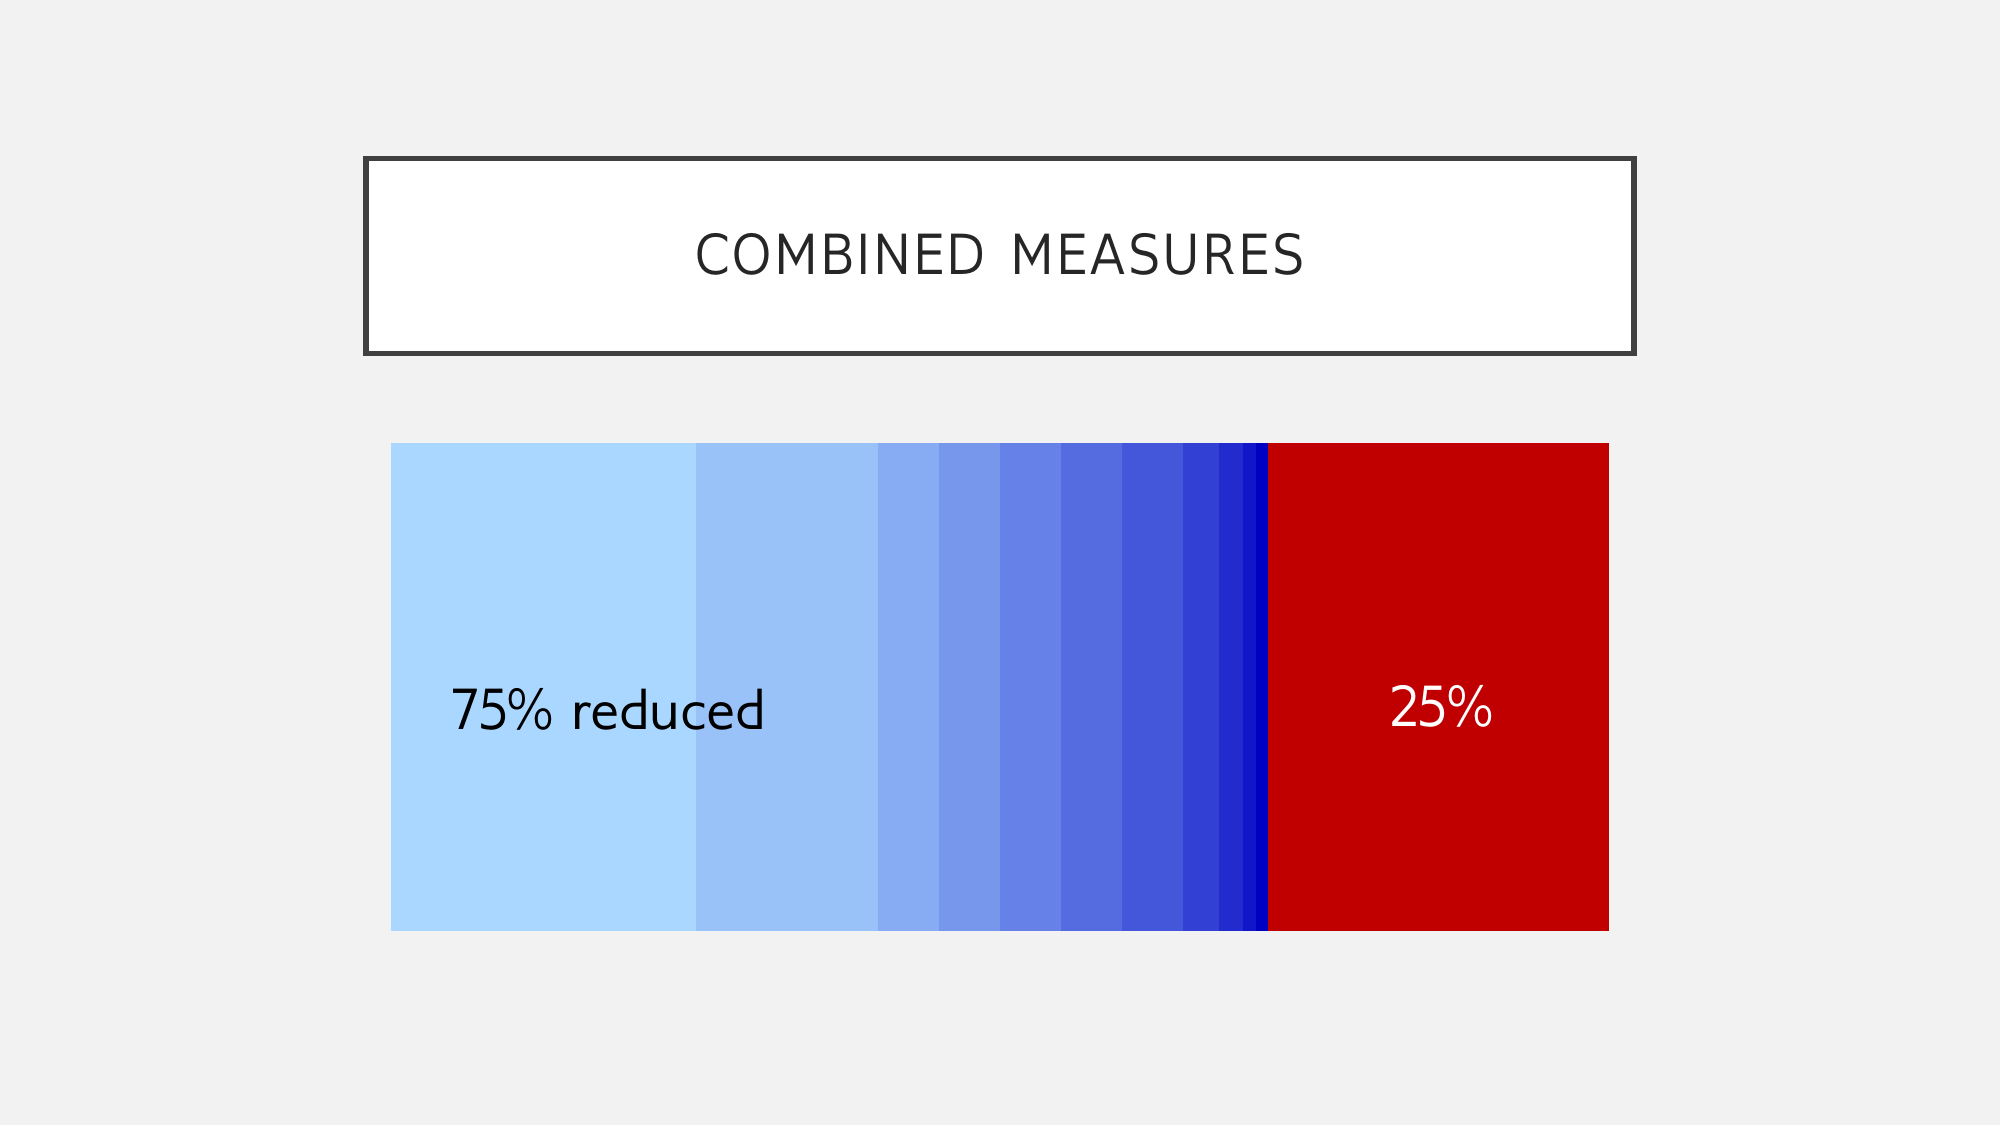

# Combined measures

### Chart

| Category |  |  |  |  |  |  |  |  |  |  |  |  |
|---|---|---|---|---|---|---|---|---|---|---|---|---|
25%
75% reduced